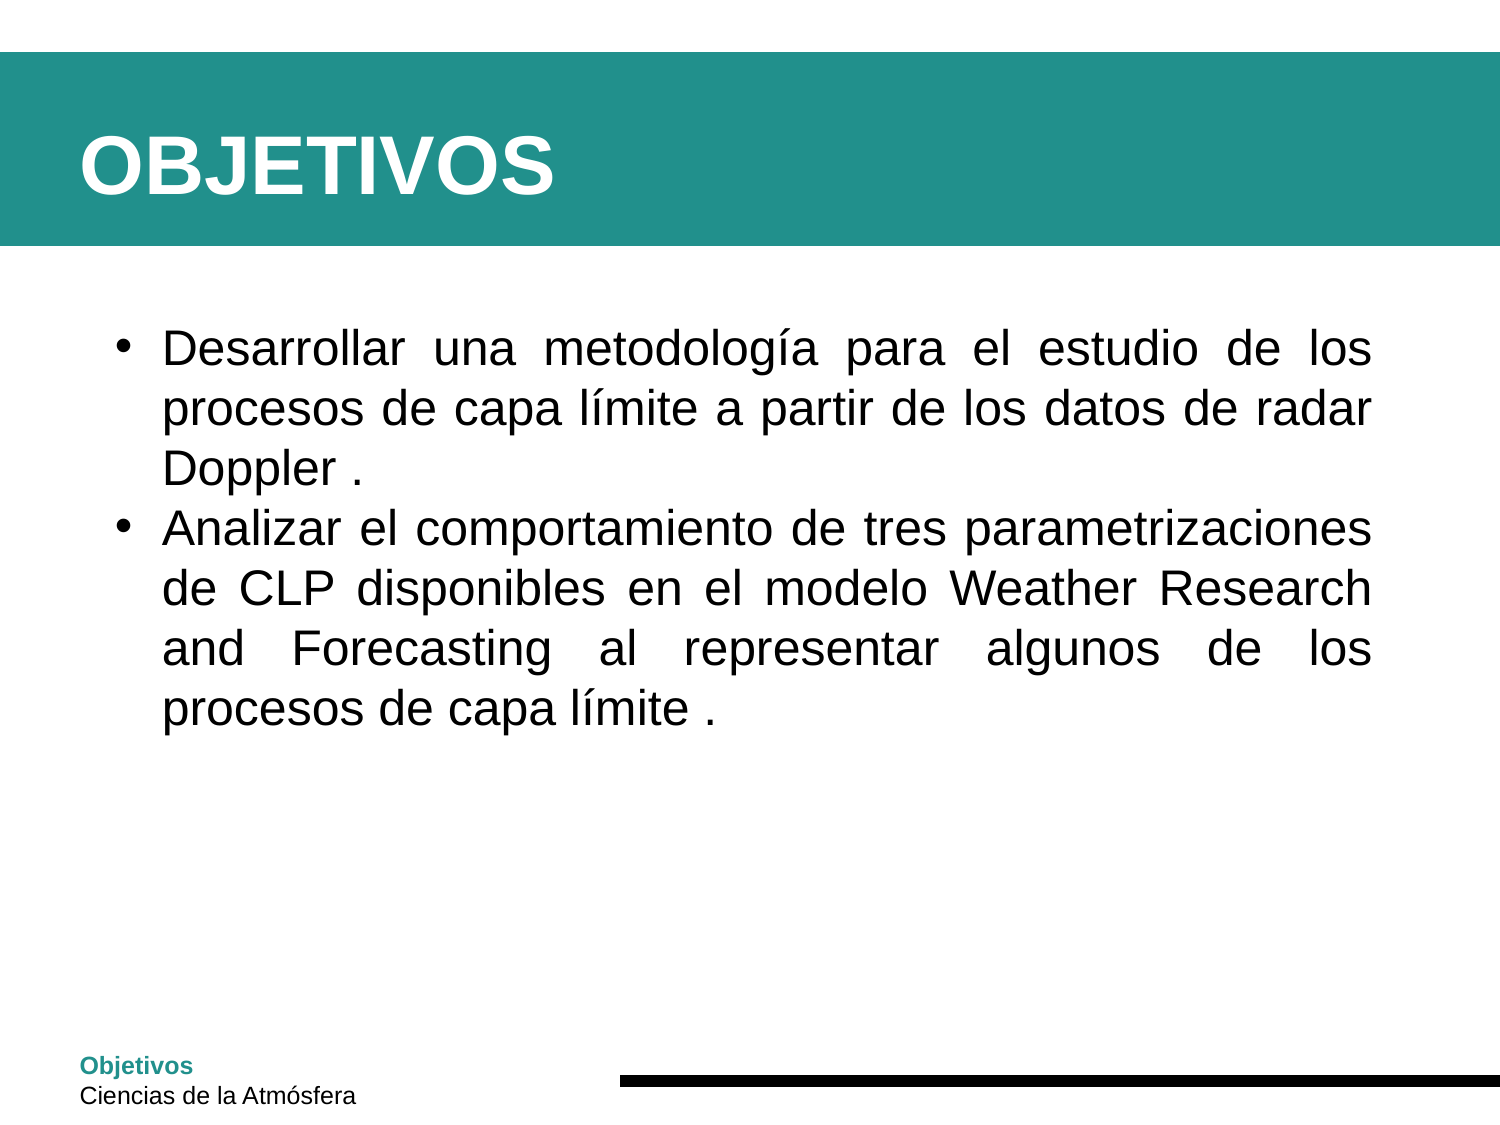

OBJETIVOS
Desarrollar una metodología para el estudio de los procesos de capa límite a partir de los datos de radar Doppler .
Analizar el comportamiento de tres parametrizaciones de CLP disponibles en el modelo Weather Research and Forecasting al representar algunos de los procesos de capa límite .
Objetivos
Ciencias de la Atmósfera